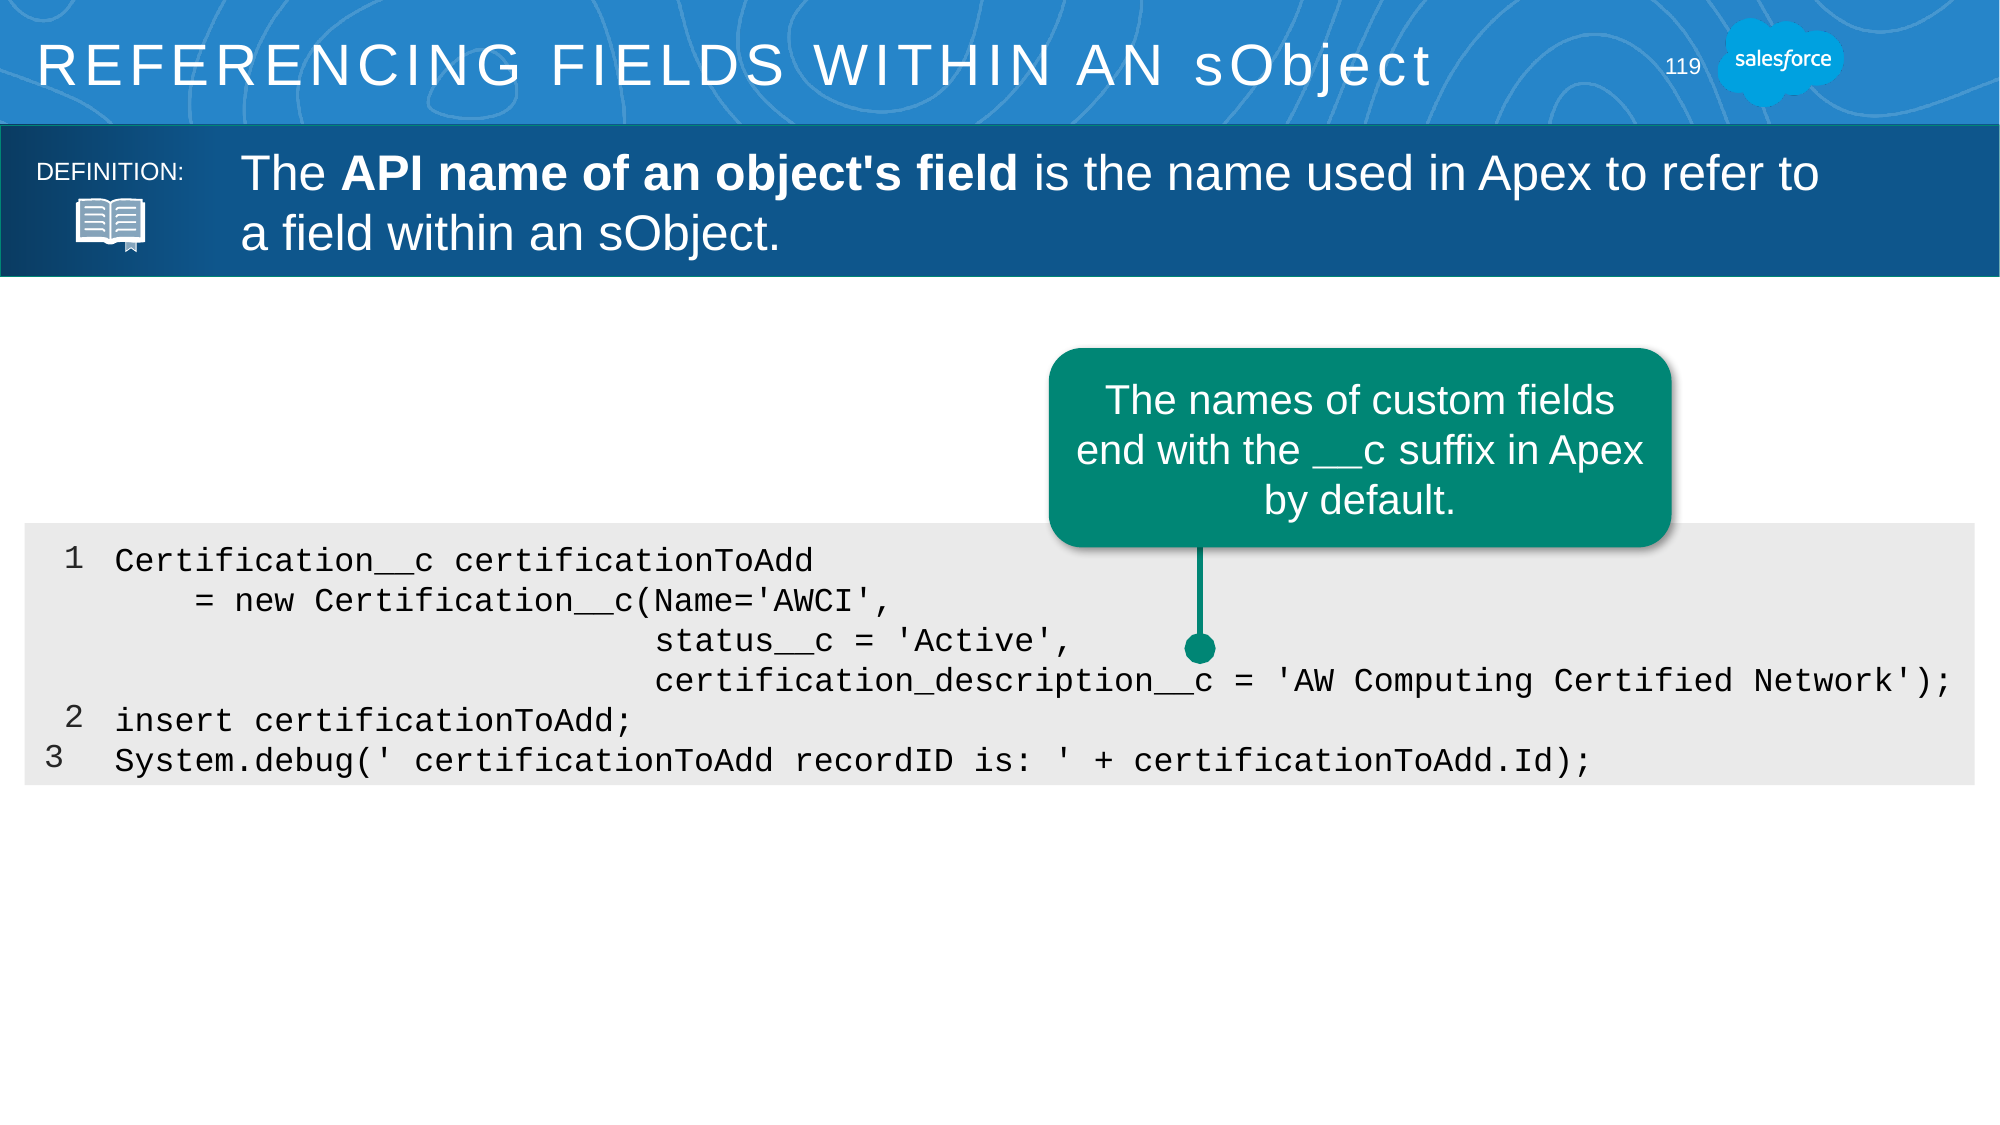

# Referencing Fields within an sObject
119
The API name of an object's field is the name used in Apex to refer to
a field within an sObject.
DEFINITION:

The names of custom fields end with the __c suffix in Apex by default.
 1

2
3
Certification__c certificationToAdd
    = new Certification__c(Name='AWCI',
                           status__c = 'Active',
                           certification_description__c = 'AW Computing Certified Network');
insert certificationToAdd;
System.debug(' certificationToAdd recordID is: ' + certificationToAdd.Id);